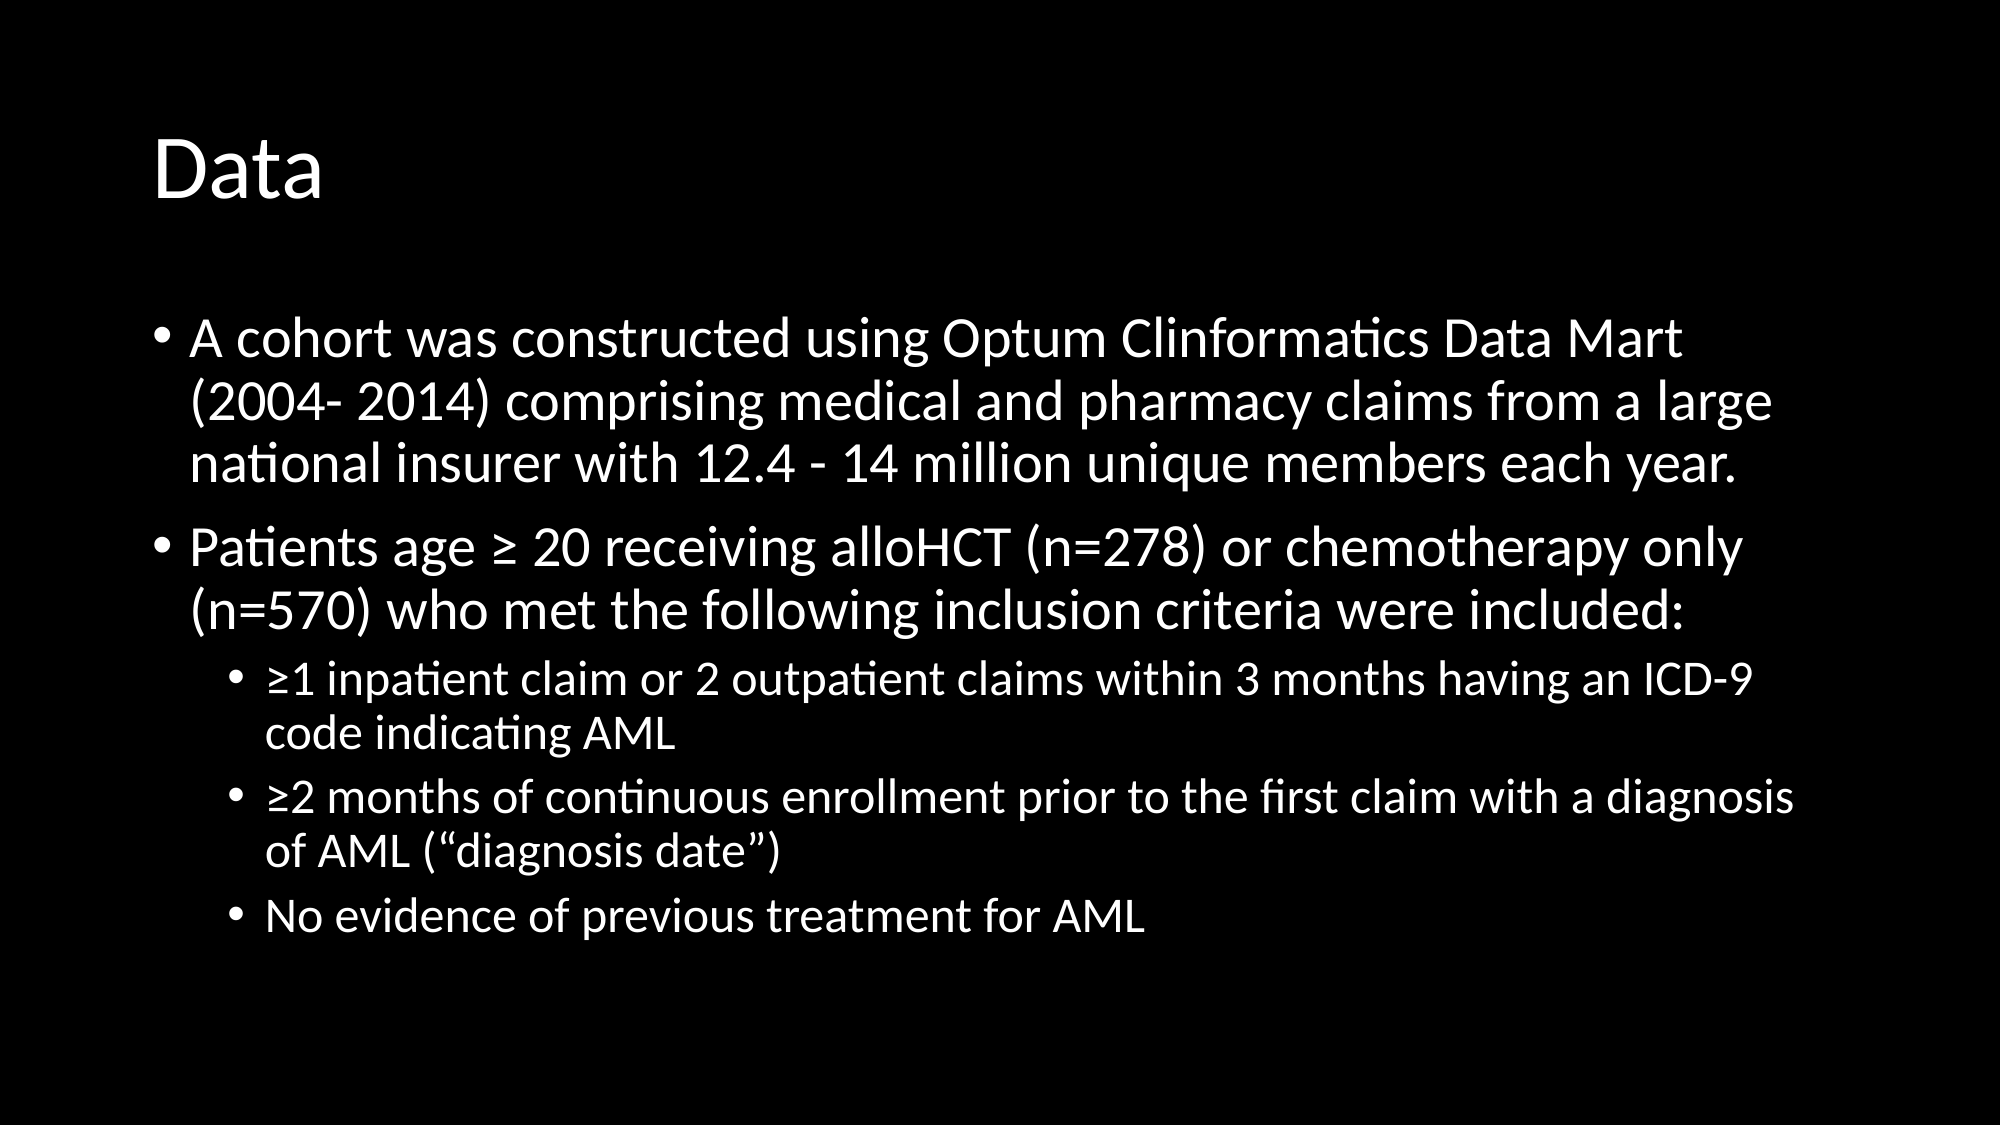

# Data
A cohort was constructed using Optum Clinformatics Data Mart (2004- 2014) comprising medical and pharmacy claims from a large national insurer with 12.4 - 14 million unique members each year.
Patients age ≥ 20 receiving alloHCT (n=278) or chemotherapy only (n=570) who met the following inclusion criteria were included:
≥1 inpatient claim or 2 outpatient claims within 3 months having an ICD-9 code indicating AML
≥2 months of continuous enrollment prior to the first claim with a diagnosis of AML (“diagnosis date”)
No evidence of previous treatment for AML